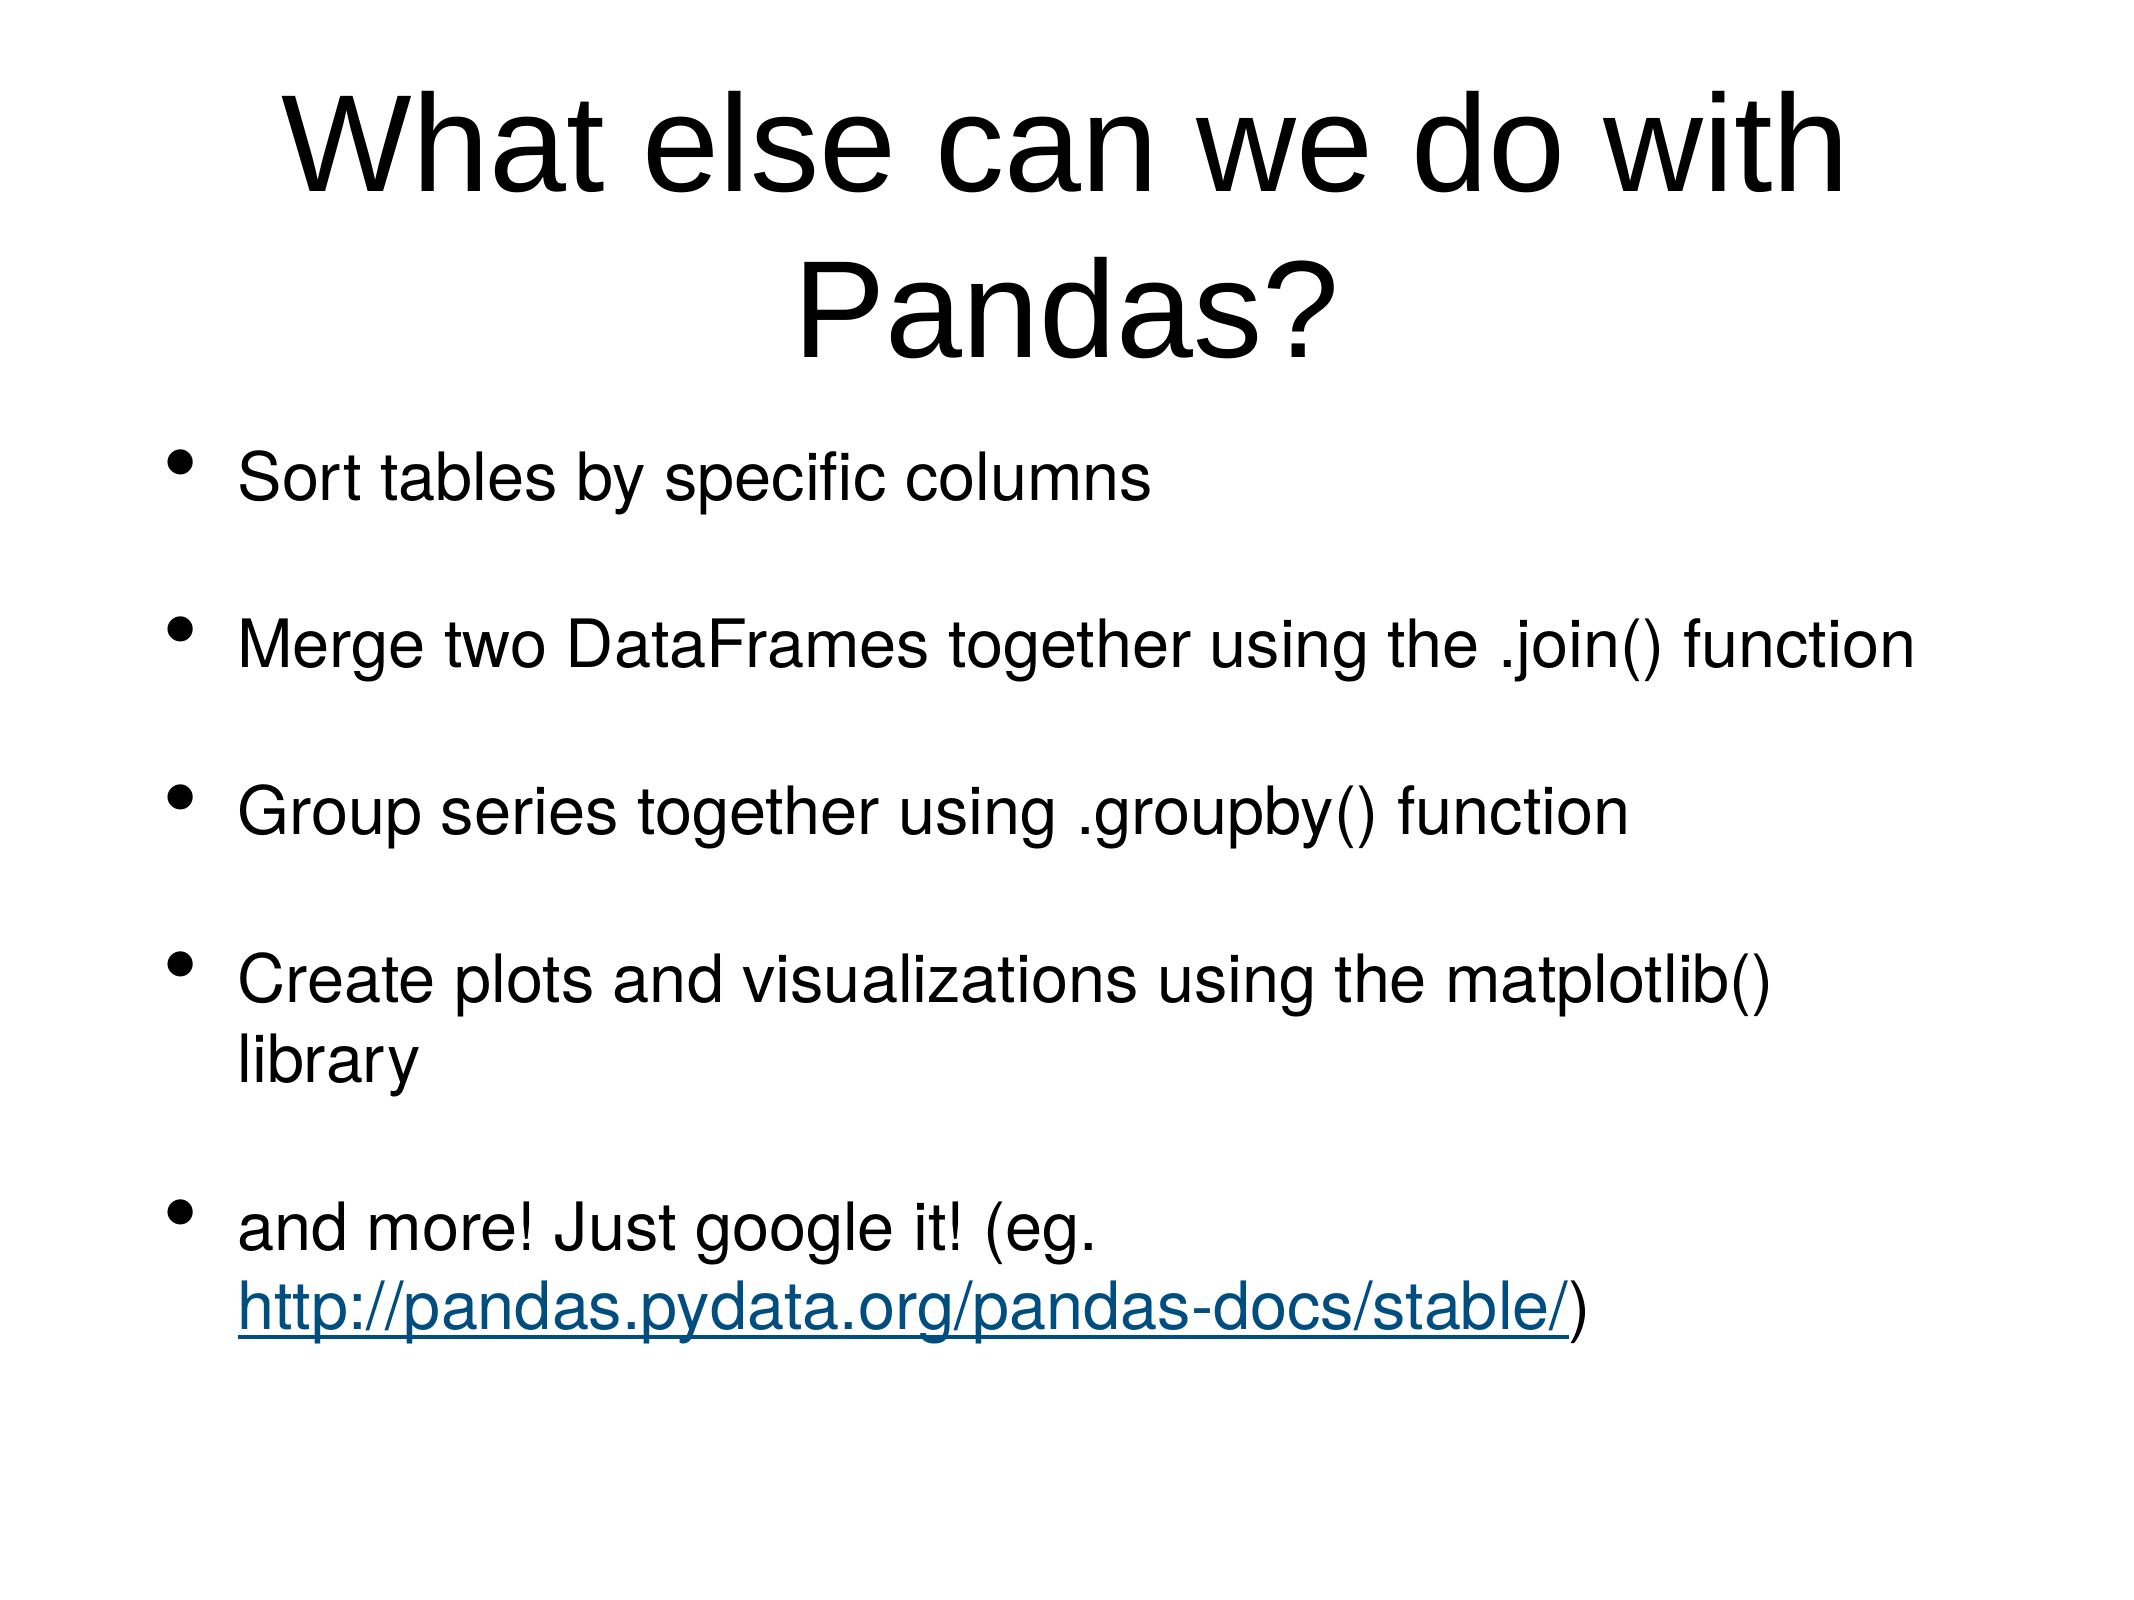

# What else can we do with Pandas?
Sort tables by specific columns
Merge two DataFrames together using the .join() function
Group series together using .groupby() function
Create plots and visualizations using the matplotlib() library
and more! Just google it! (eg. http://pandas.pydata.org/pandas-docs/stable/)